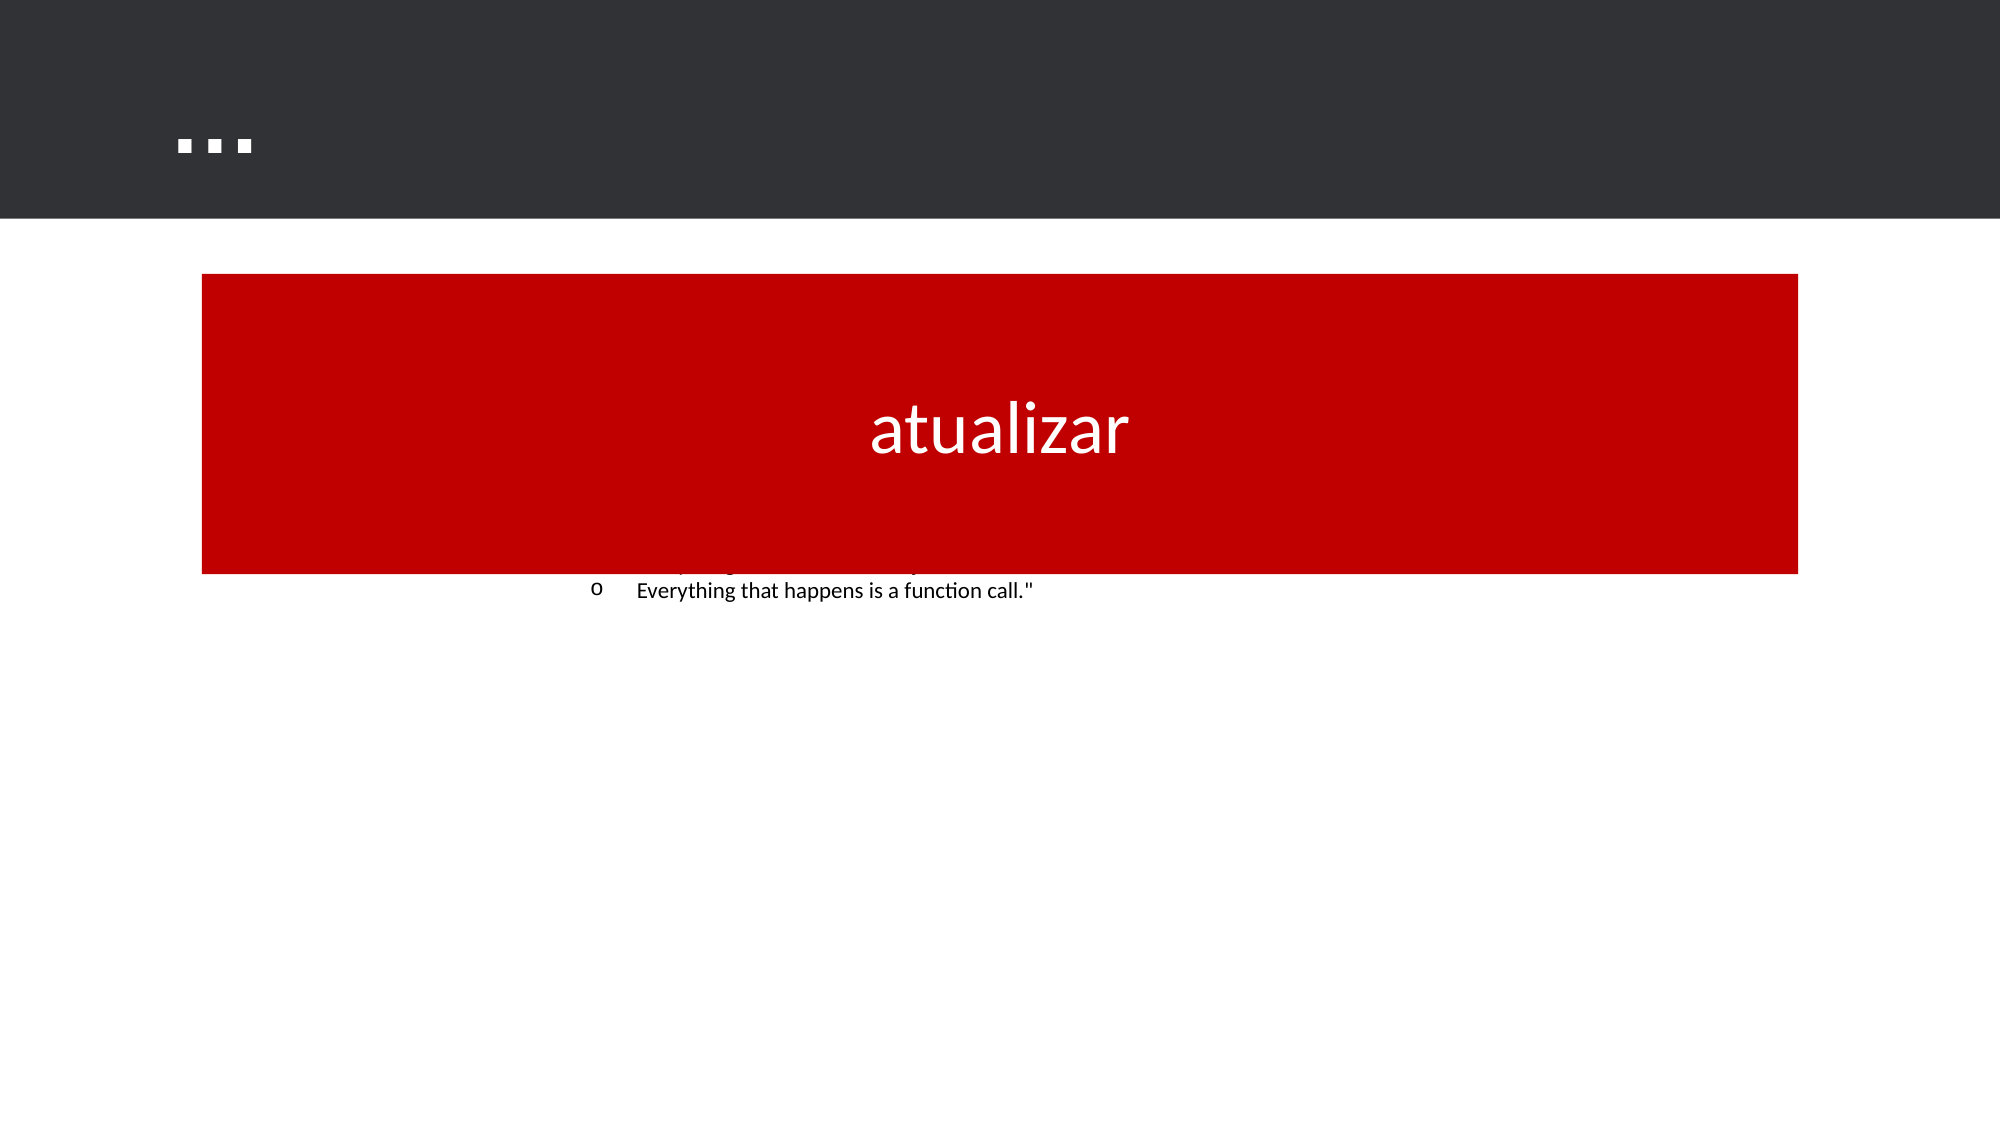

# …
atualizar
“John Chambers: To understand computations in R, two slogans are helpful:
Everything that exists is an object.
Everything that happens is a function call."